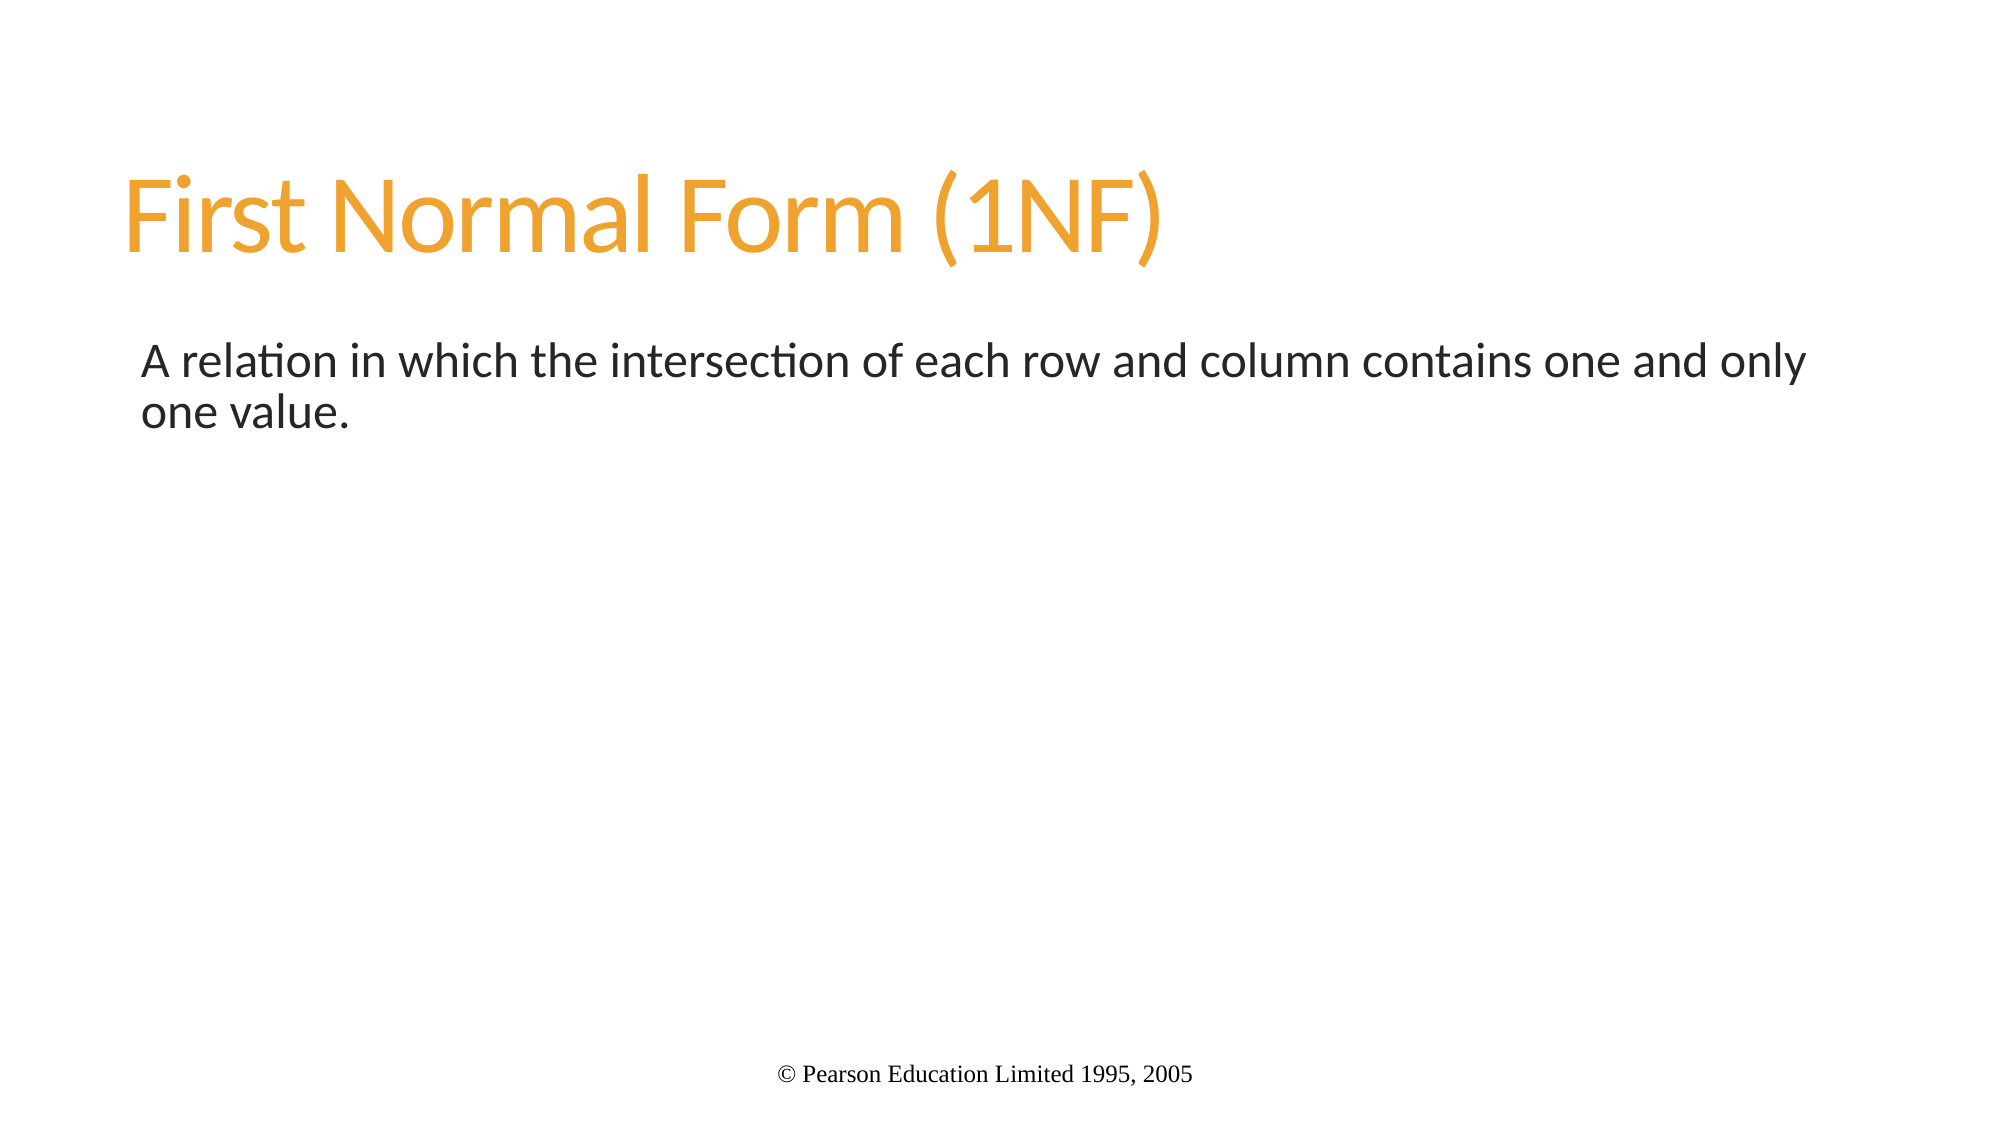

# First Normal Form (1NF)
A relation in which the intersection of each row and column contains one and only one value.
© Pearson Education Limited 1995, 2005